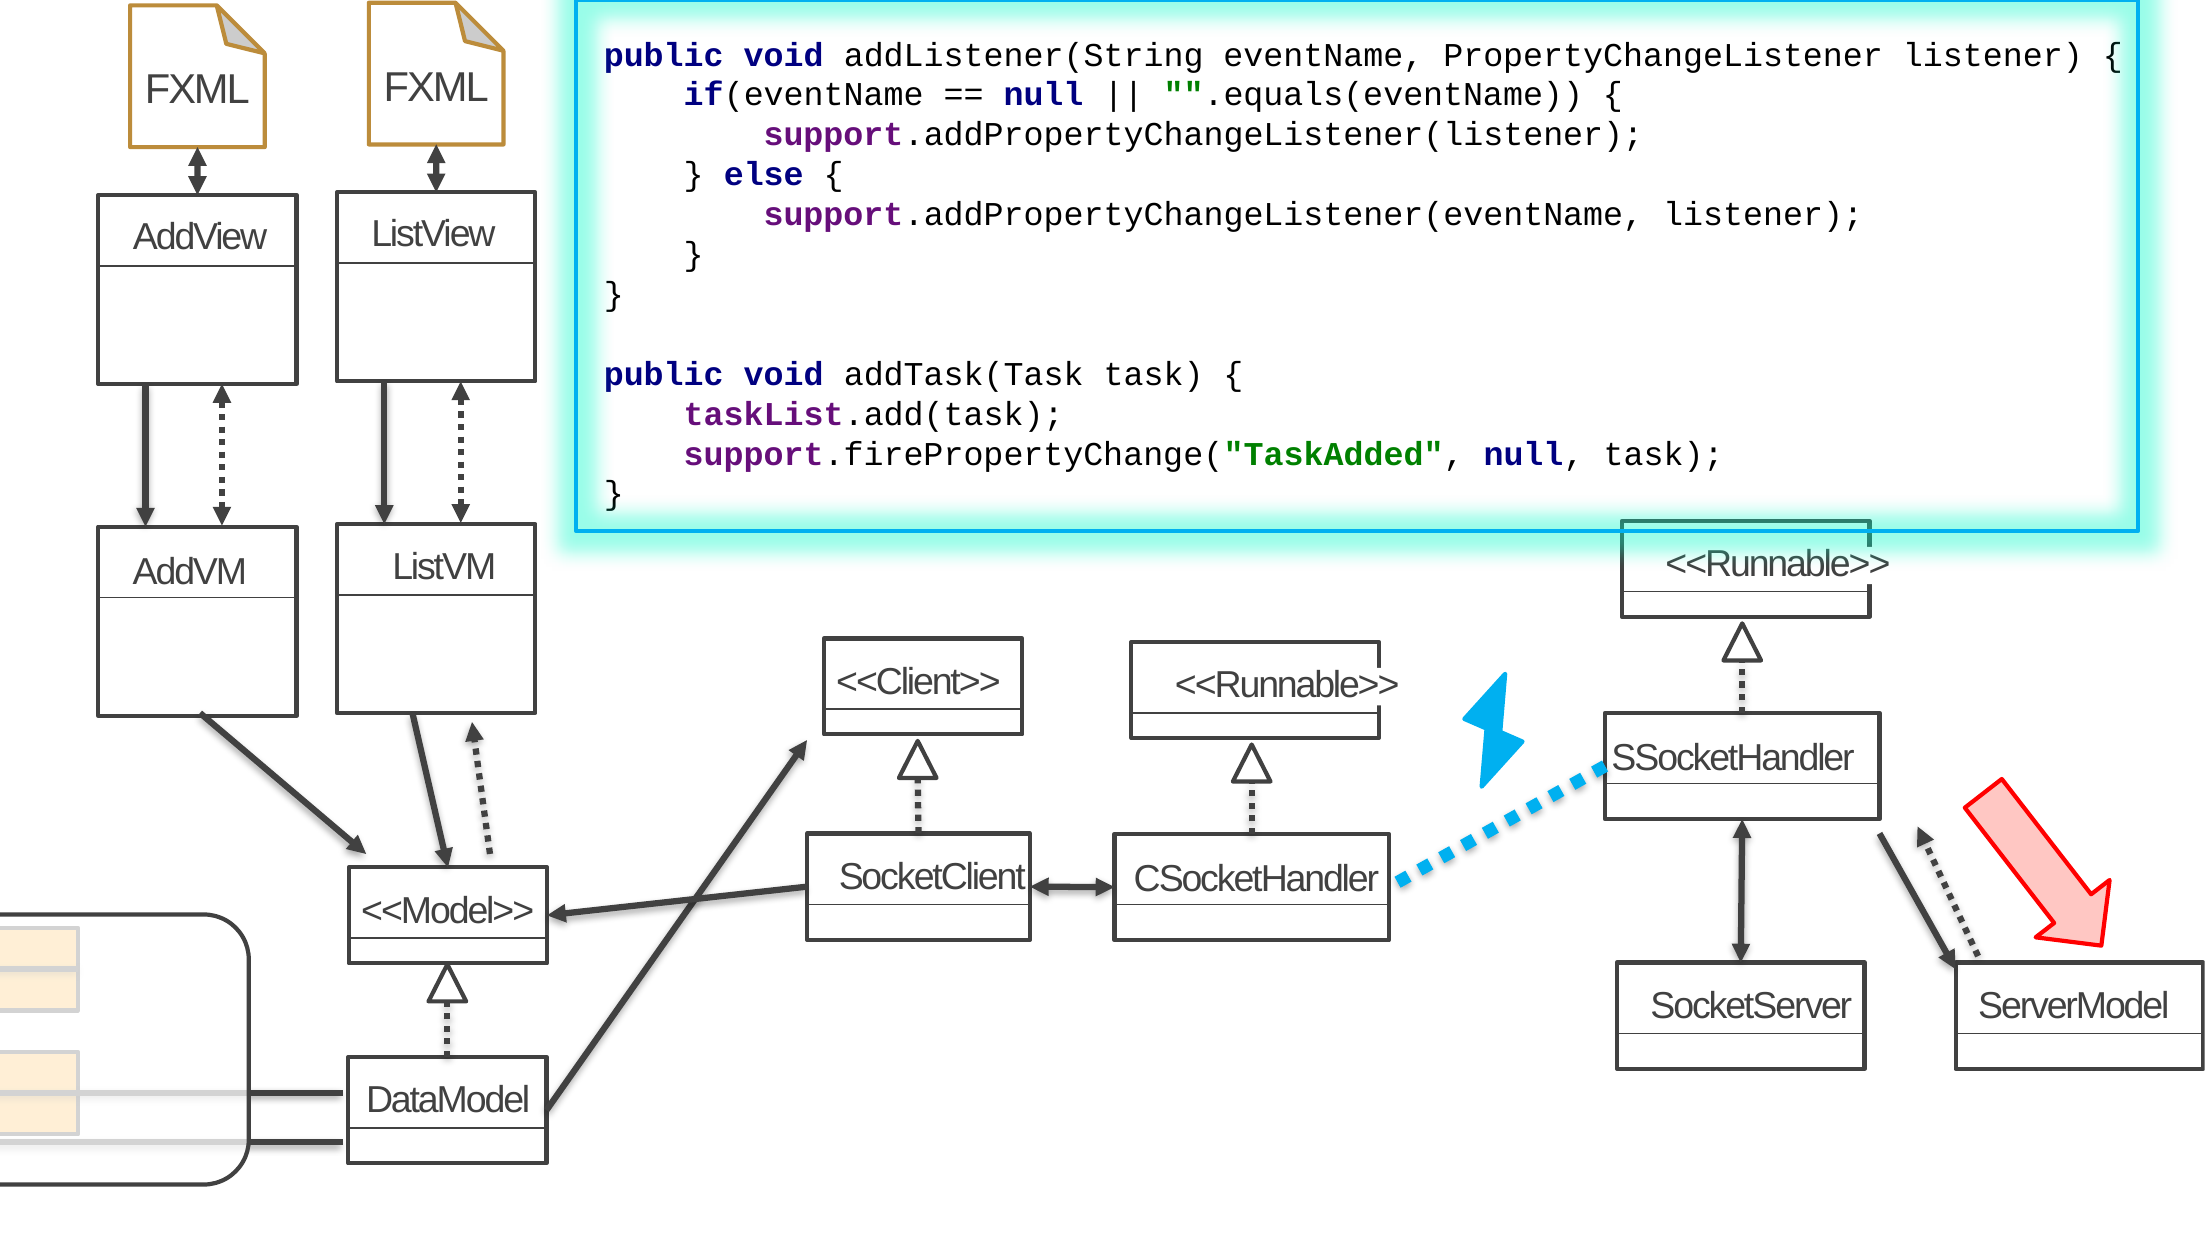

List<Task> taskList;
private PropertyChangeSupport support = new PropertyChangeSupport(this);
public ServerModel() {
    taskList = new ArrayList<>();
}
public void taskRemoved(Task task) {
    taskList.remove(task);
    support.firePropertyChange("TaskRemoved", null, task);
}

public void addListener(String eventName, PropertyChangeListener listener) {
    if(eventName == null || "".equals(eventName)) {
        support.addPropertyChangeListener(listener);
    } else {
        support.addPropertyChangeListener(eventName, listener);
    }
}
public void addTask(Task task) {
    taskList.add(task);
    support.firePropertyChange("TaskAdded", null, task);
}

FXML

FXML

ListView

AddView

<<Runnable>>

ListVM

AddVM

<<Client>>

<<Runnable>>

SSocketHandler

SocketClient

CSocketHandler

<<Model>>

SocketServer

ServerModel

DataModel